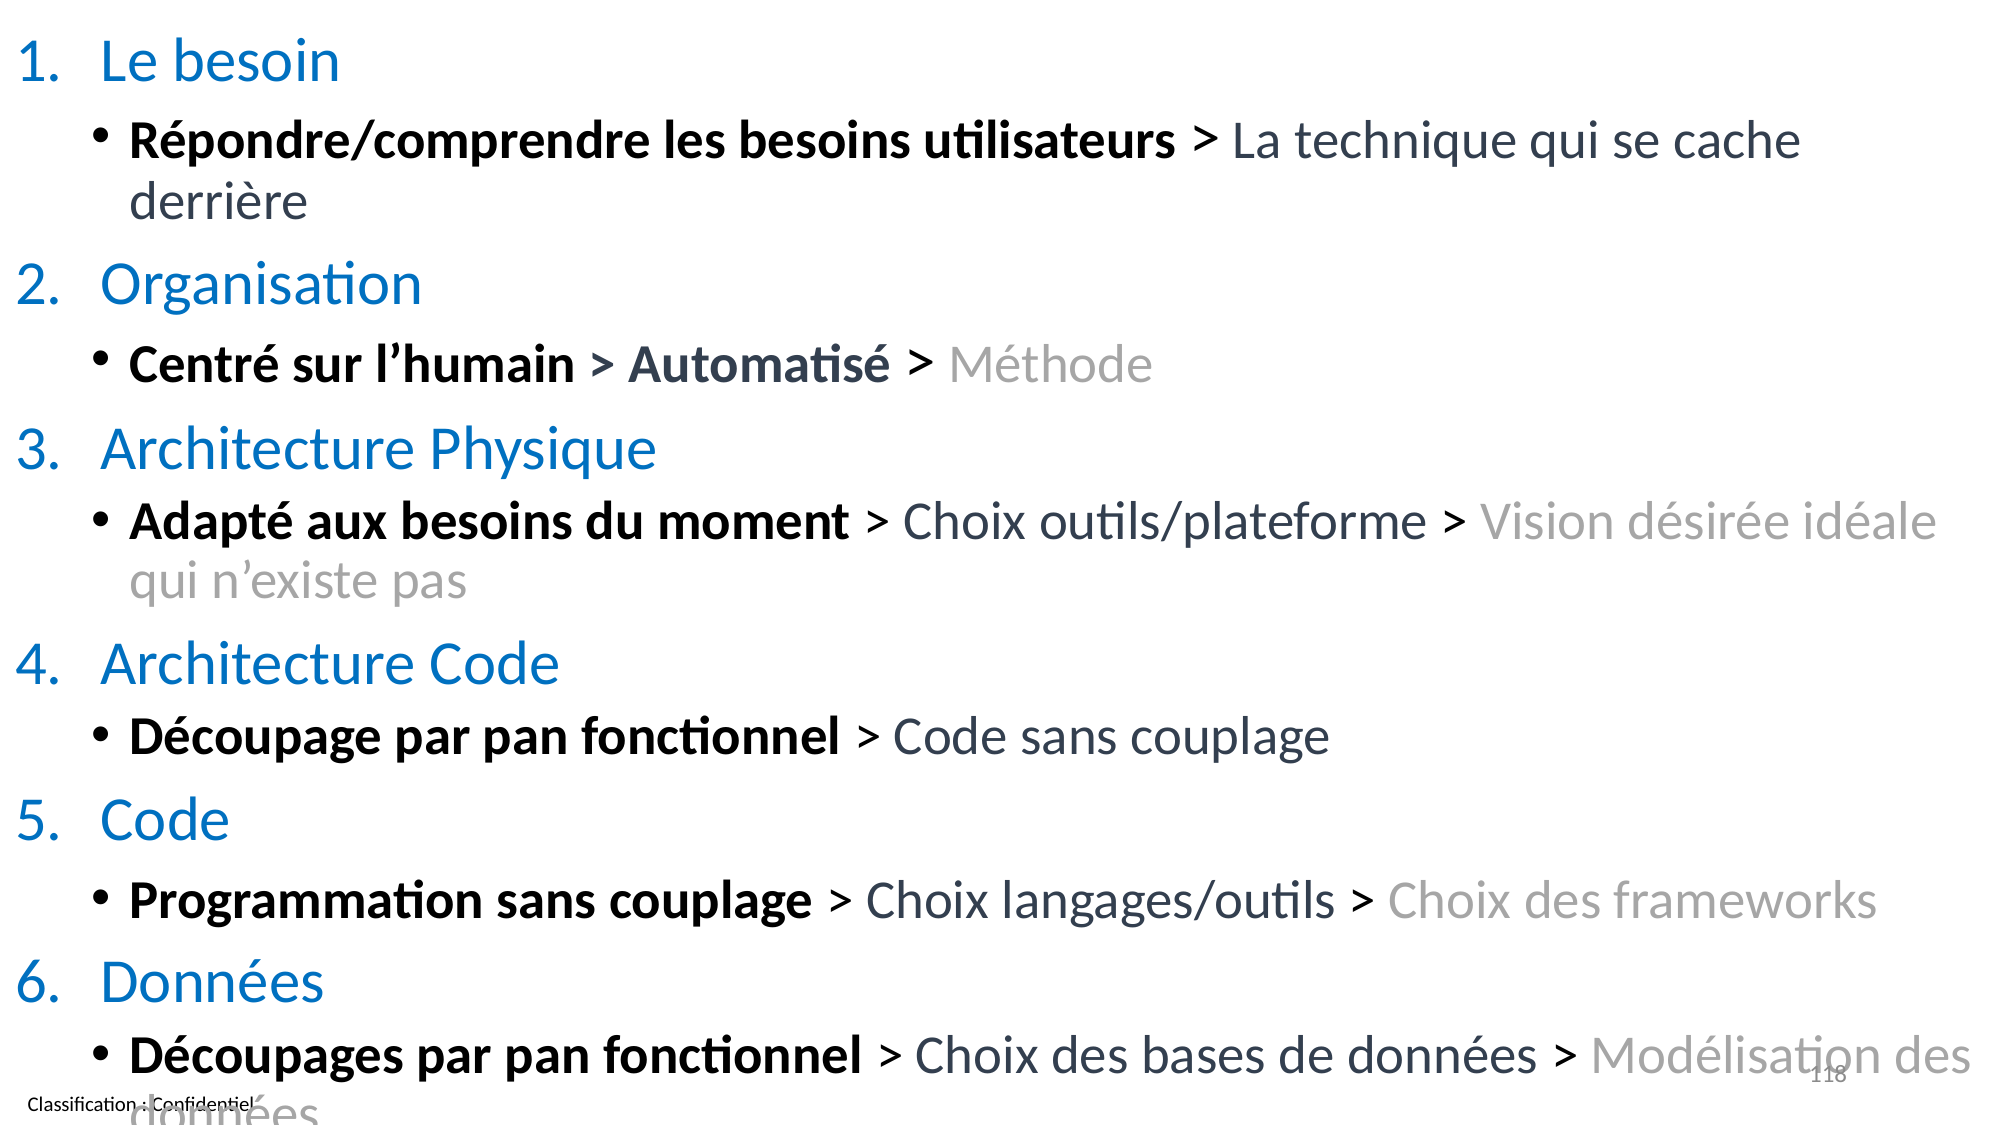

Le besoin
Répondre/comprendre les besoins utilisateurs > La technique qui se cache derrière
Organisation
Centré sur l’humain > Automatisé > Méthode
Architecture Physique
Adapté aux besoins du moment > Choix outils/plateforme > Vision désirée idéale qui n’existe pas
Architecture Code
Découpage par pan fonctionnel > Code sans couplage
Code
Programmation sans couplage > Choix langages/outils > Choix des frameworks
Données
Découpages par pan fonctionnel > Choix des bases de données > Modélisation des données

118